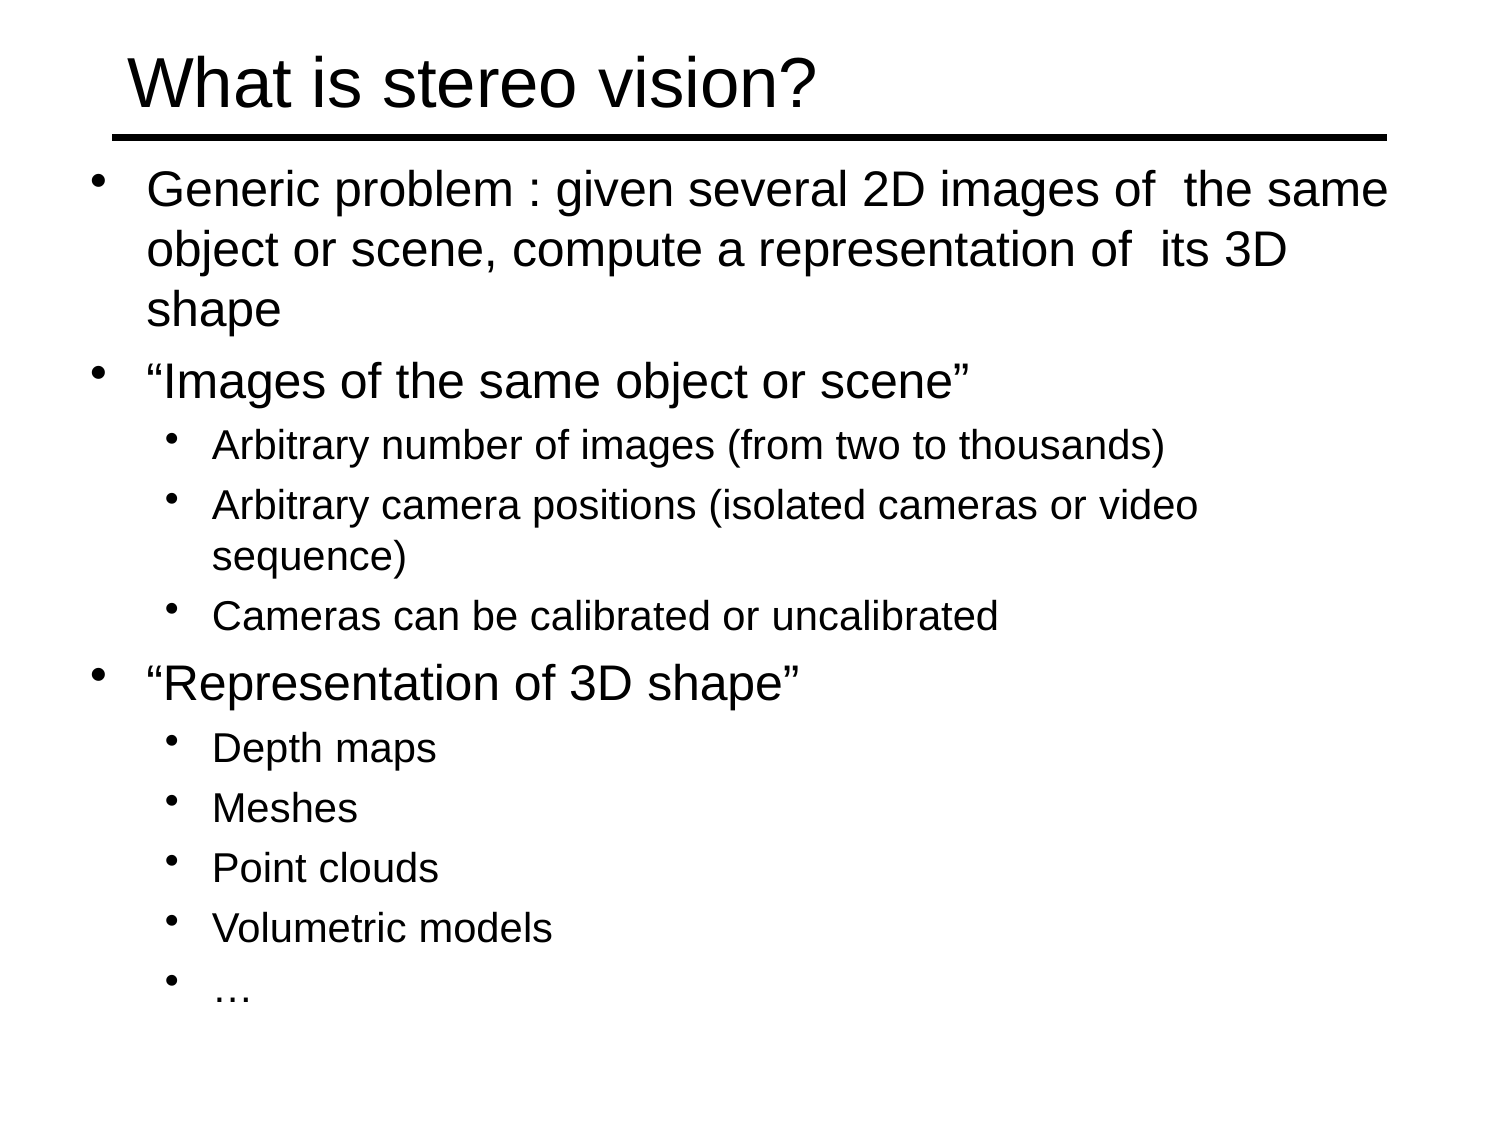

# What is stereo vision?
Generic problem : given several 2D images of  the same object or scene, compute a representation of  its 3D shape
“Images of the same object or scene”
Arbitrary number of images (from two to thousands)
Arbitrary camera positions (isolated cameras or video sequence)
Cameras can be calibrated or uncalibrated
“Representation of 3D shape”
Depth maps
Meshes
Point clouds
Volumetric models
…